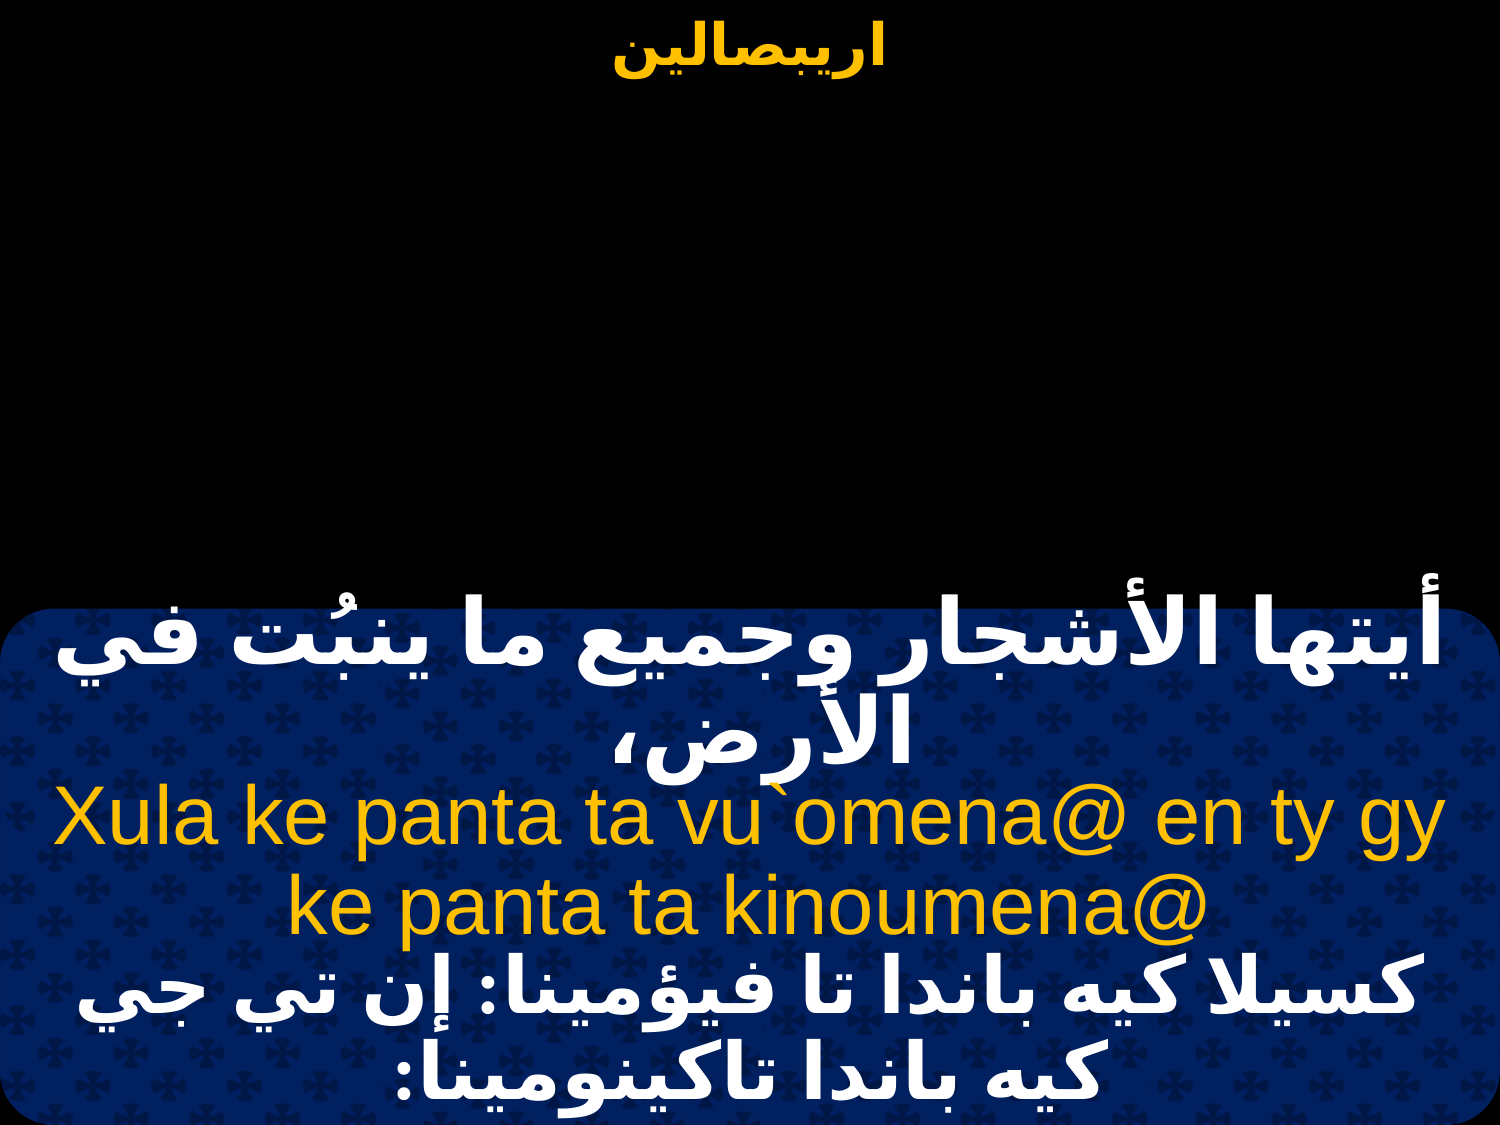

#
أيتها الأشجار وجميع ما ينبُت في الأرض،
Xula ke panta ta vu`omena@ en ty gy ke panta ta kinoumena@
كسيلا كيه باندا تا فيؤمينا: إن تي جي كيه باندا تاكينومينا: